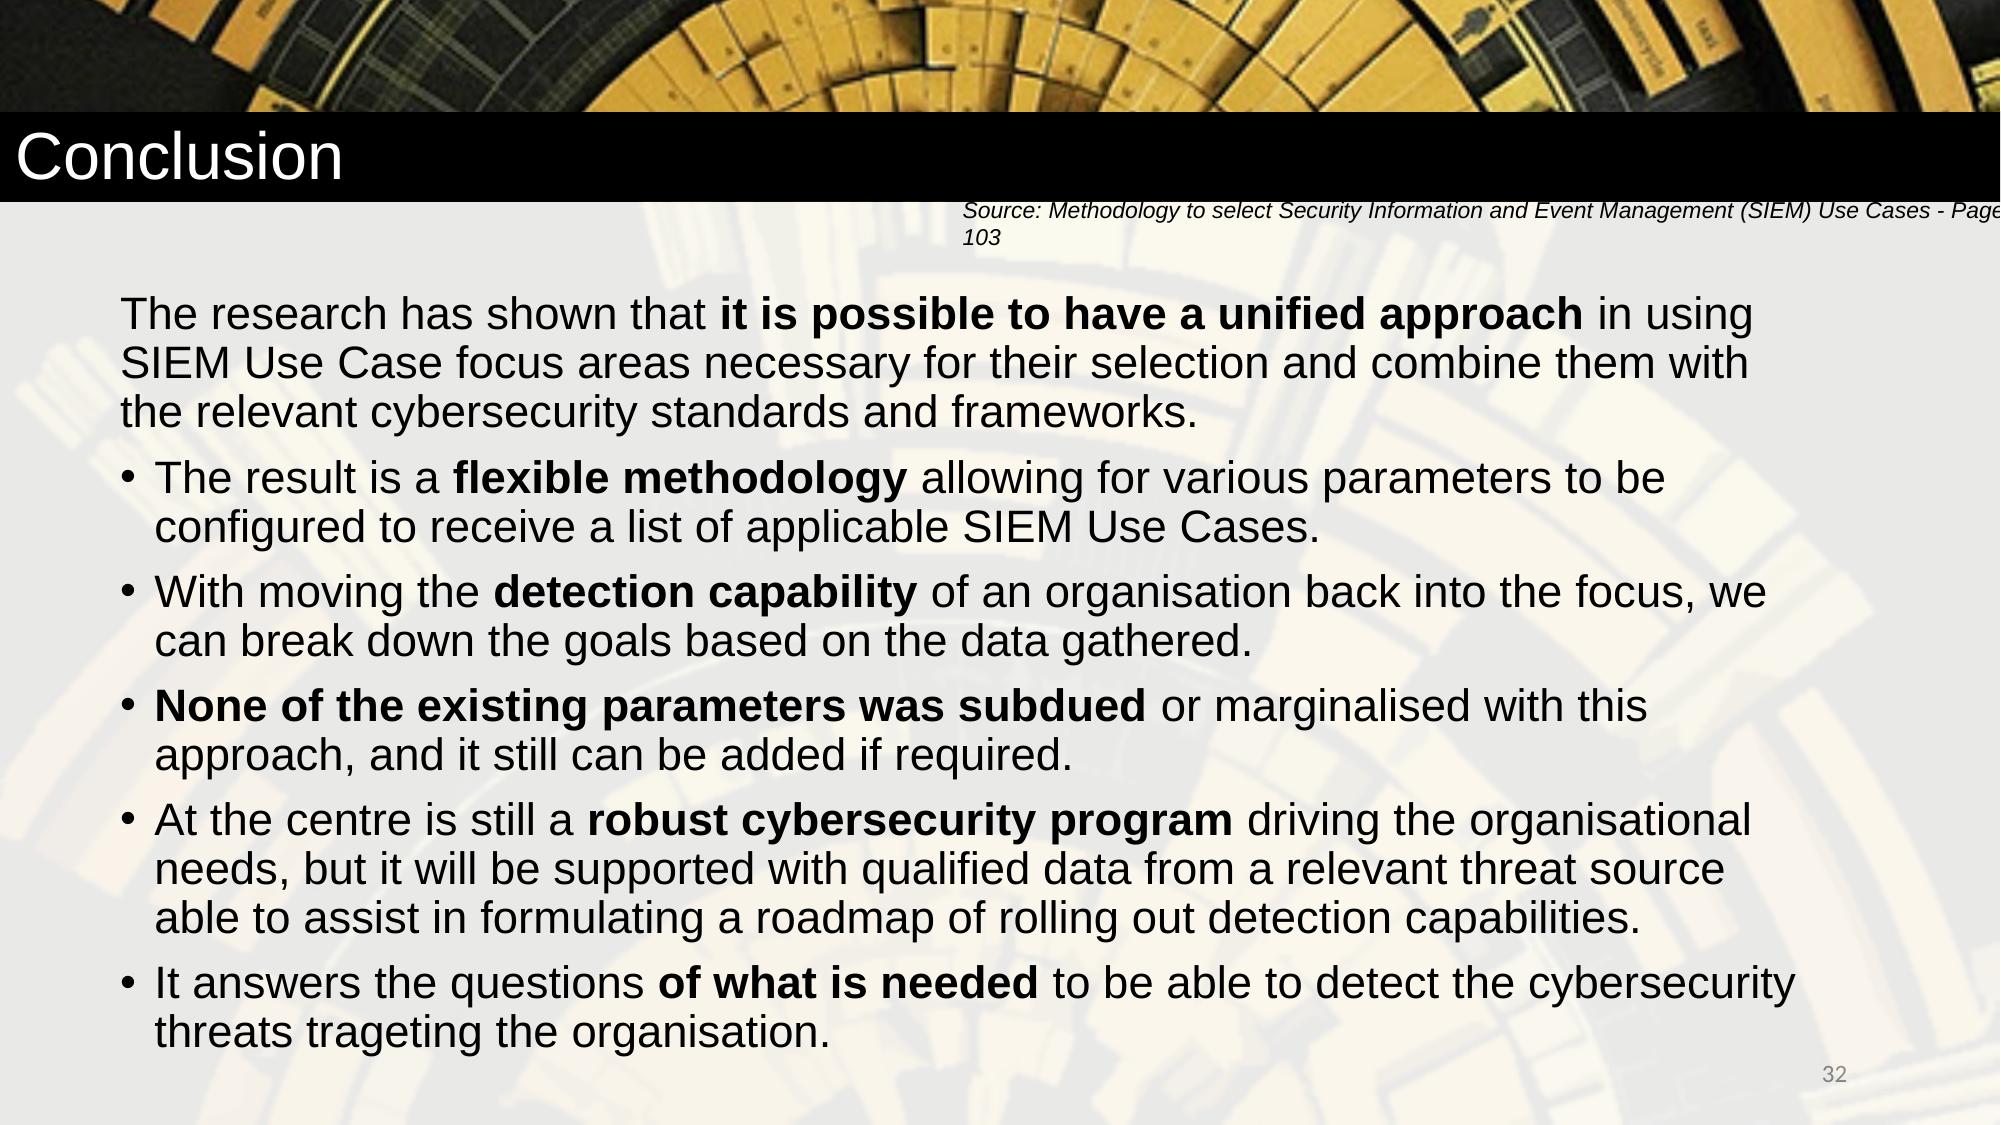

# Conclusion
Source: Methodology to select Security Information and Event Management (SIEM) Use Cases - Page 103
The research has shown that it is possible to have a unified approach in using SIEM Use Case focus areas necessary for their selection and combine them with the relevant cybersecurity standards and frameworks.
The result is a flexible methodology allowing for various parameters to be configured to receive a list of applicable SIEM Use Cases.
With moving the detection capability of an organisation back into the focus, we can break down the goals based on the data gathered.
None of the existing parameters was subdued or marginalised with this approach, and it still can be added if required.
At the centre is still a robust cybersecurity program driving the organisational needs, but it will be supported with qualified data from a relevant threat source able to assist in formulating a roadmap of rolling out detection capabilities.
It answers the questions of what is needed to be able to detect the cybersecurity threats trageting the organisation.
32